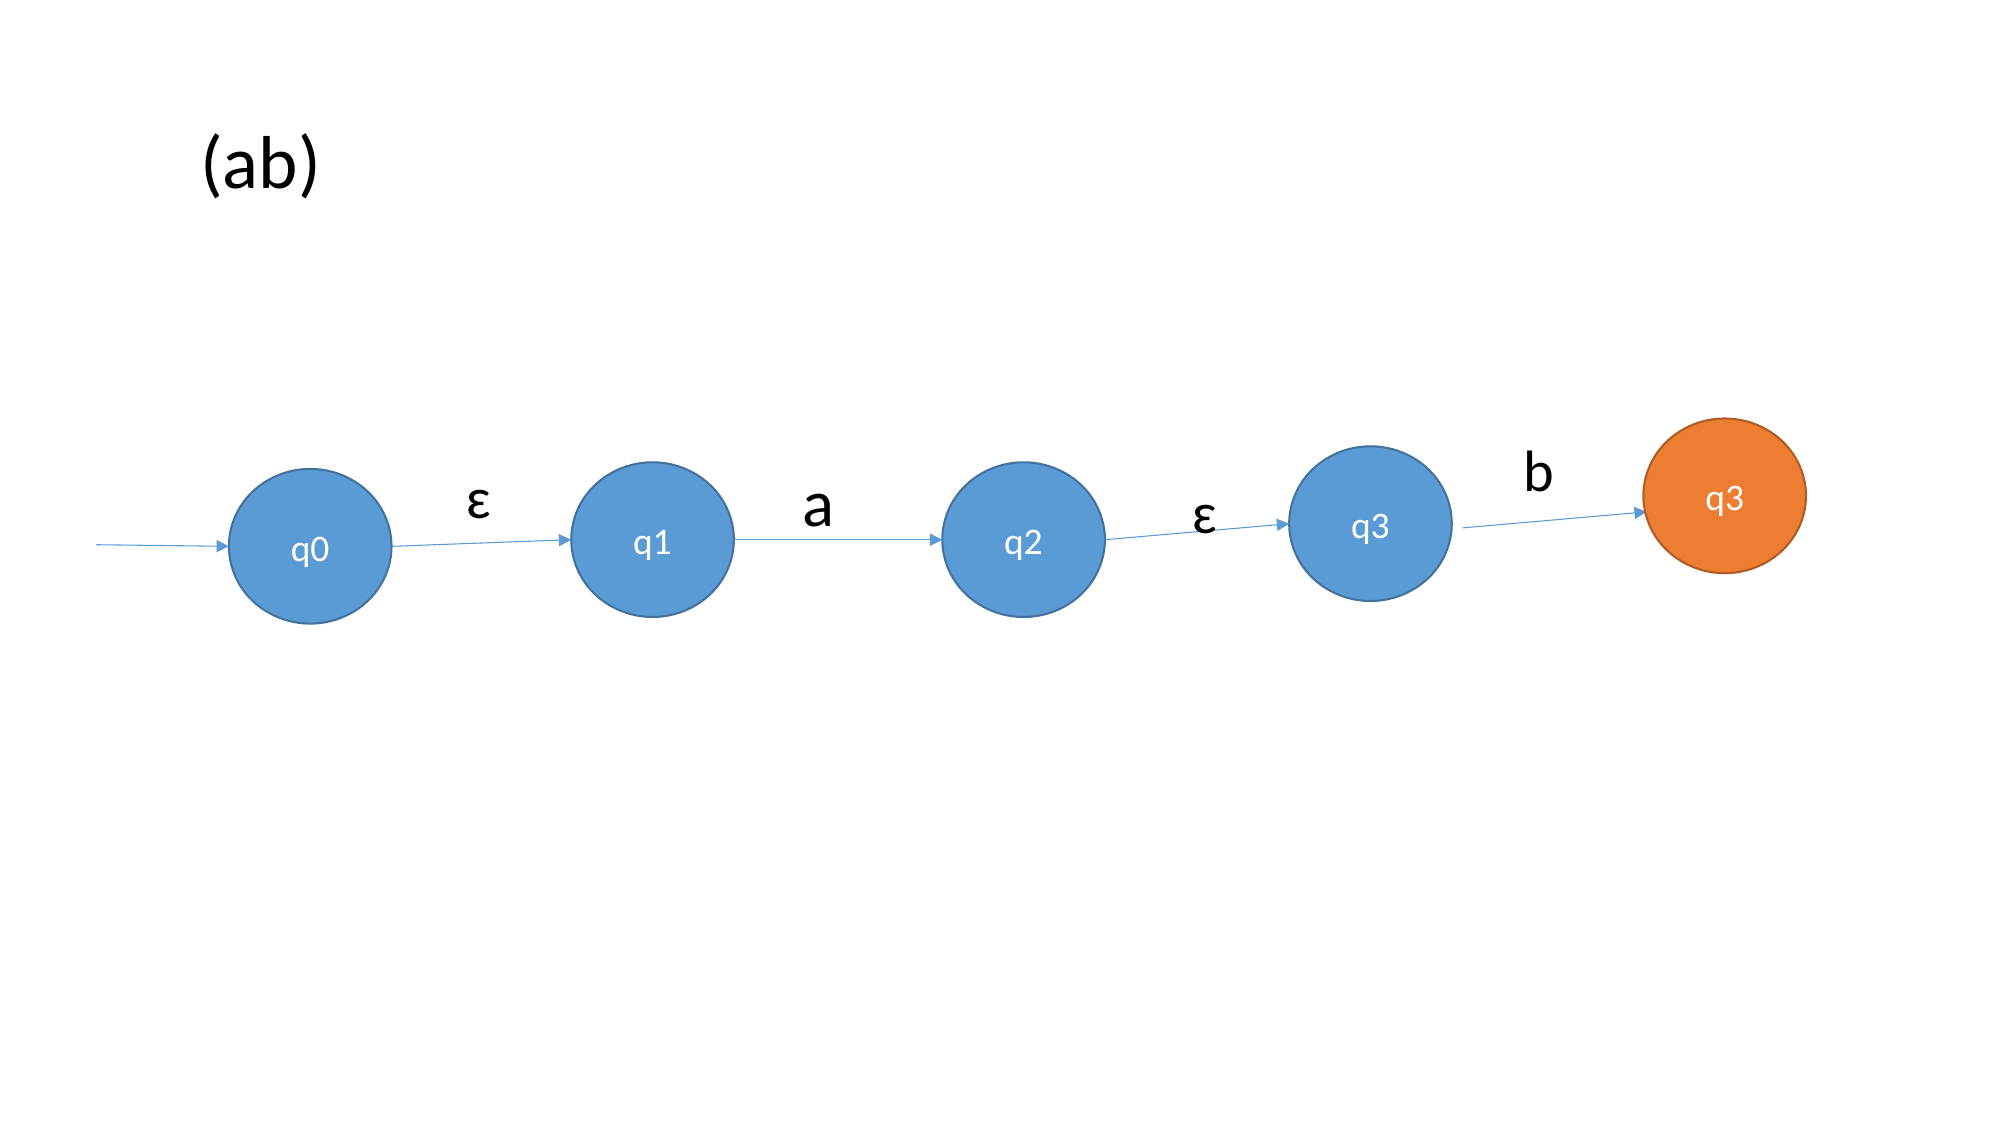

(ab)
q3
b
q3
a
ɛ
q1
q2
ɛ
q0